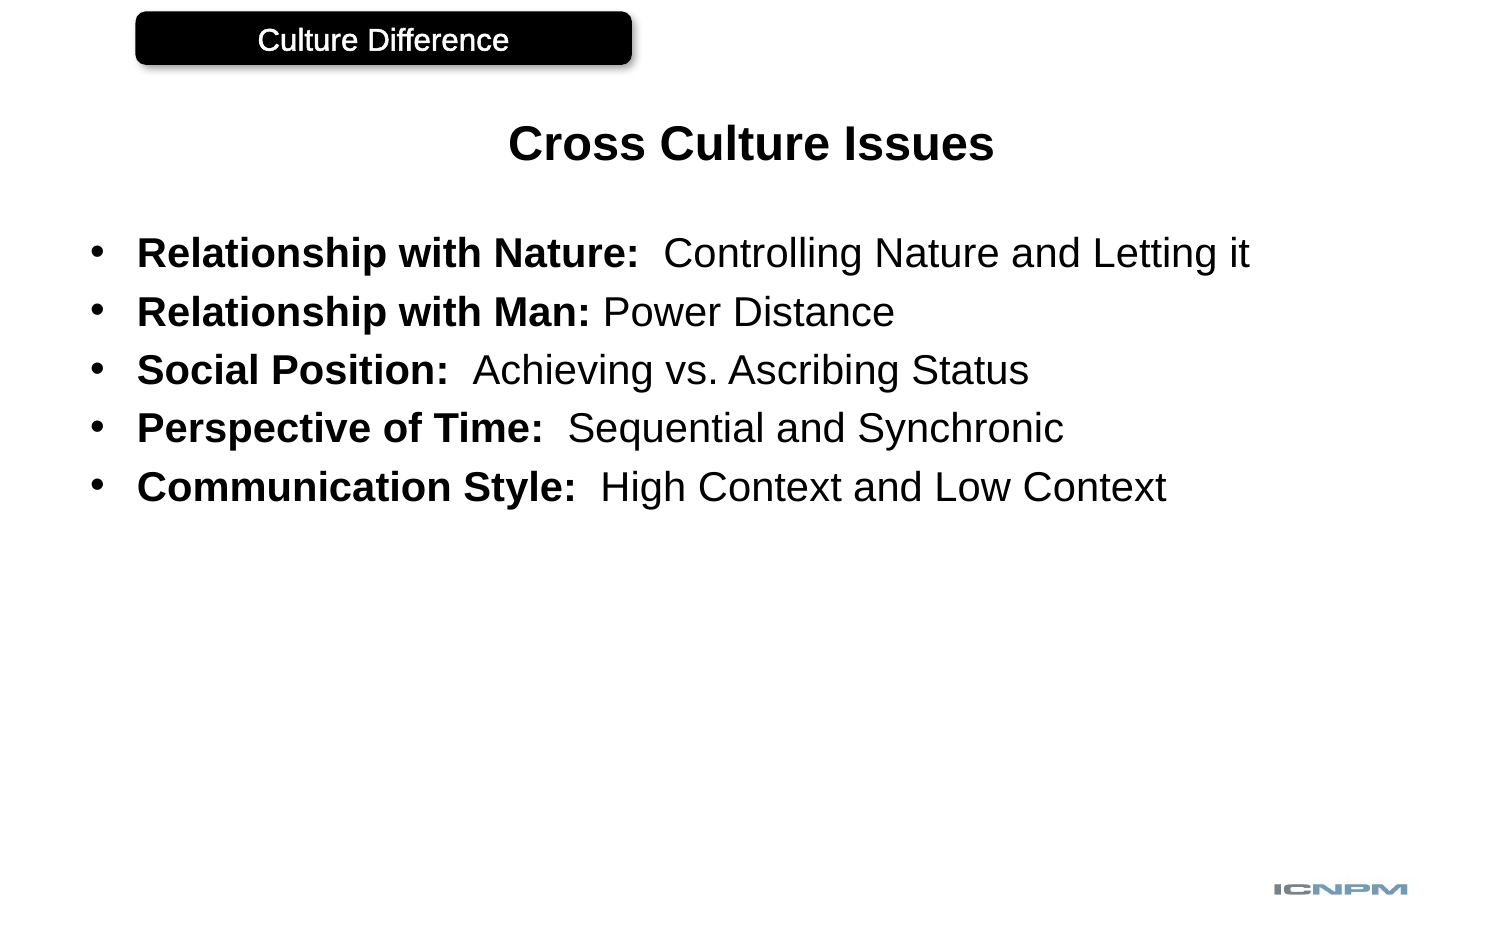

Culture Difference
# Cross Culture Issues
Relationship with Nature:  Controlling Nature and Letting it
Relationship with Man: Power Distance
Social Position:  Achieving vs. Ascribing Status
Perspective of Time:  Sequential and Synchronic
Communication Style:  High Context and Low Context